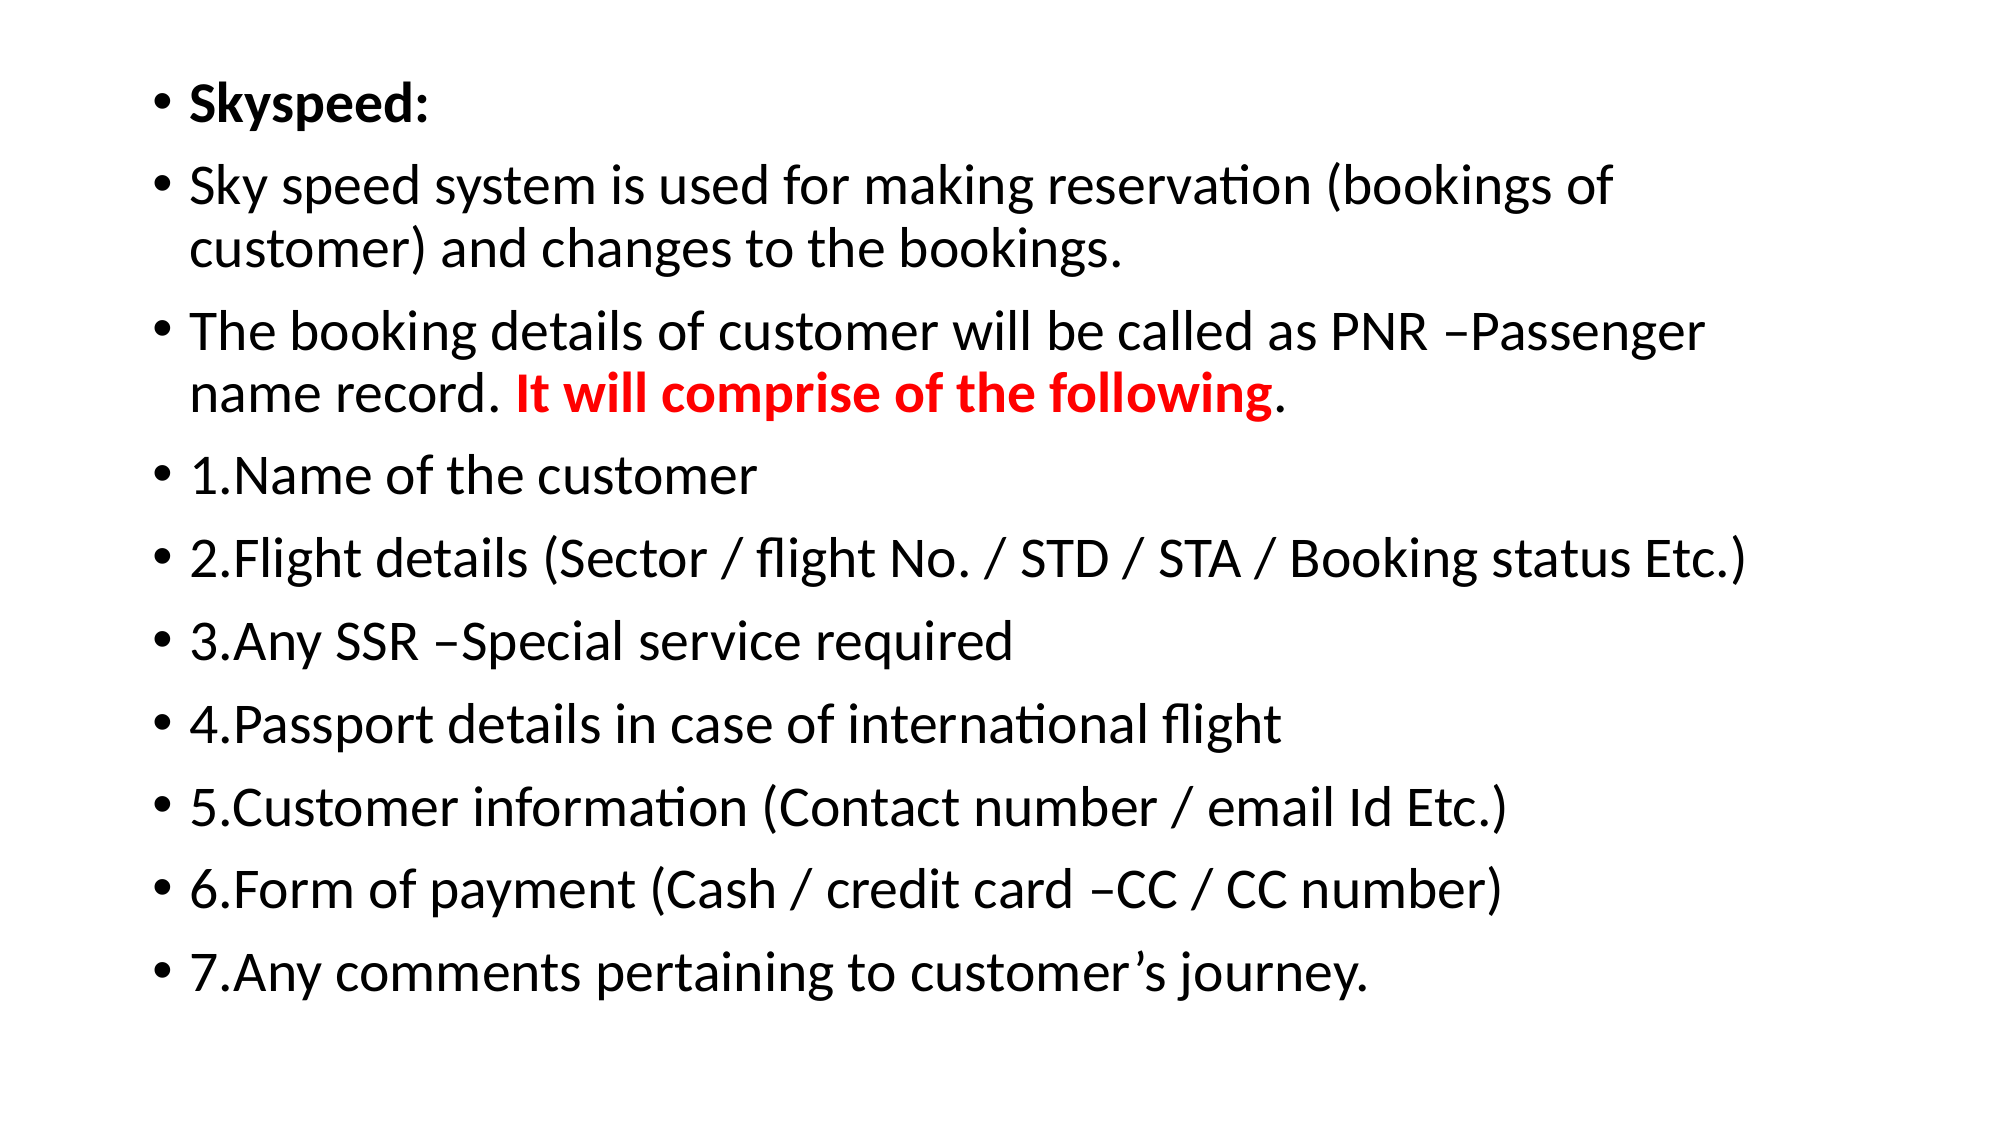

Skyspeed:
Sky speed system is used for making reservation (bookings of customer) and changes to the bookings.
The booking details of customer will be called as PNR –Passenger name record. It will comprise of the following.
1.Name of the customer
2.Flight details (Sector / flight No. / STD / STA / Booking status Etc.)
3.Any SSR –Special service required
4.Passport details in case of international flight
5.Customer information (Contact number / email Id Etc.)
6.Form of payment (Cash / credit card –CC / CC number)
7.Any comments pertaining to customer’s journey.